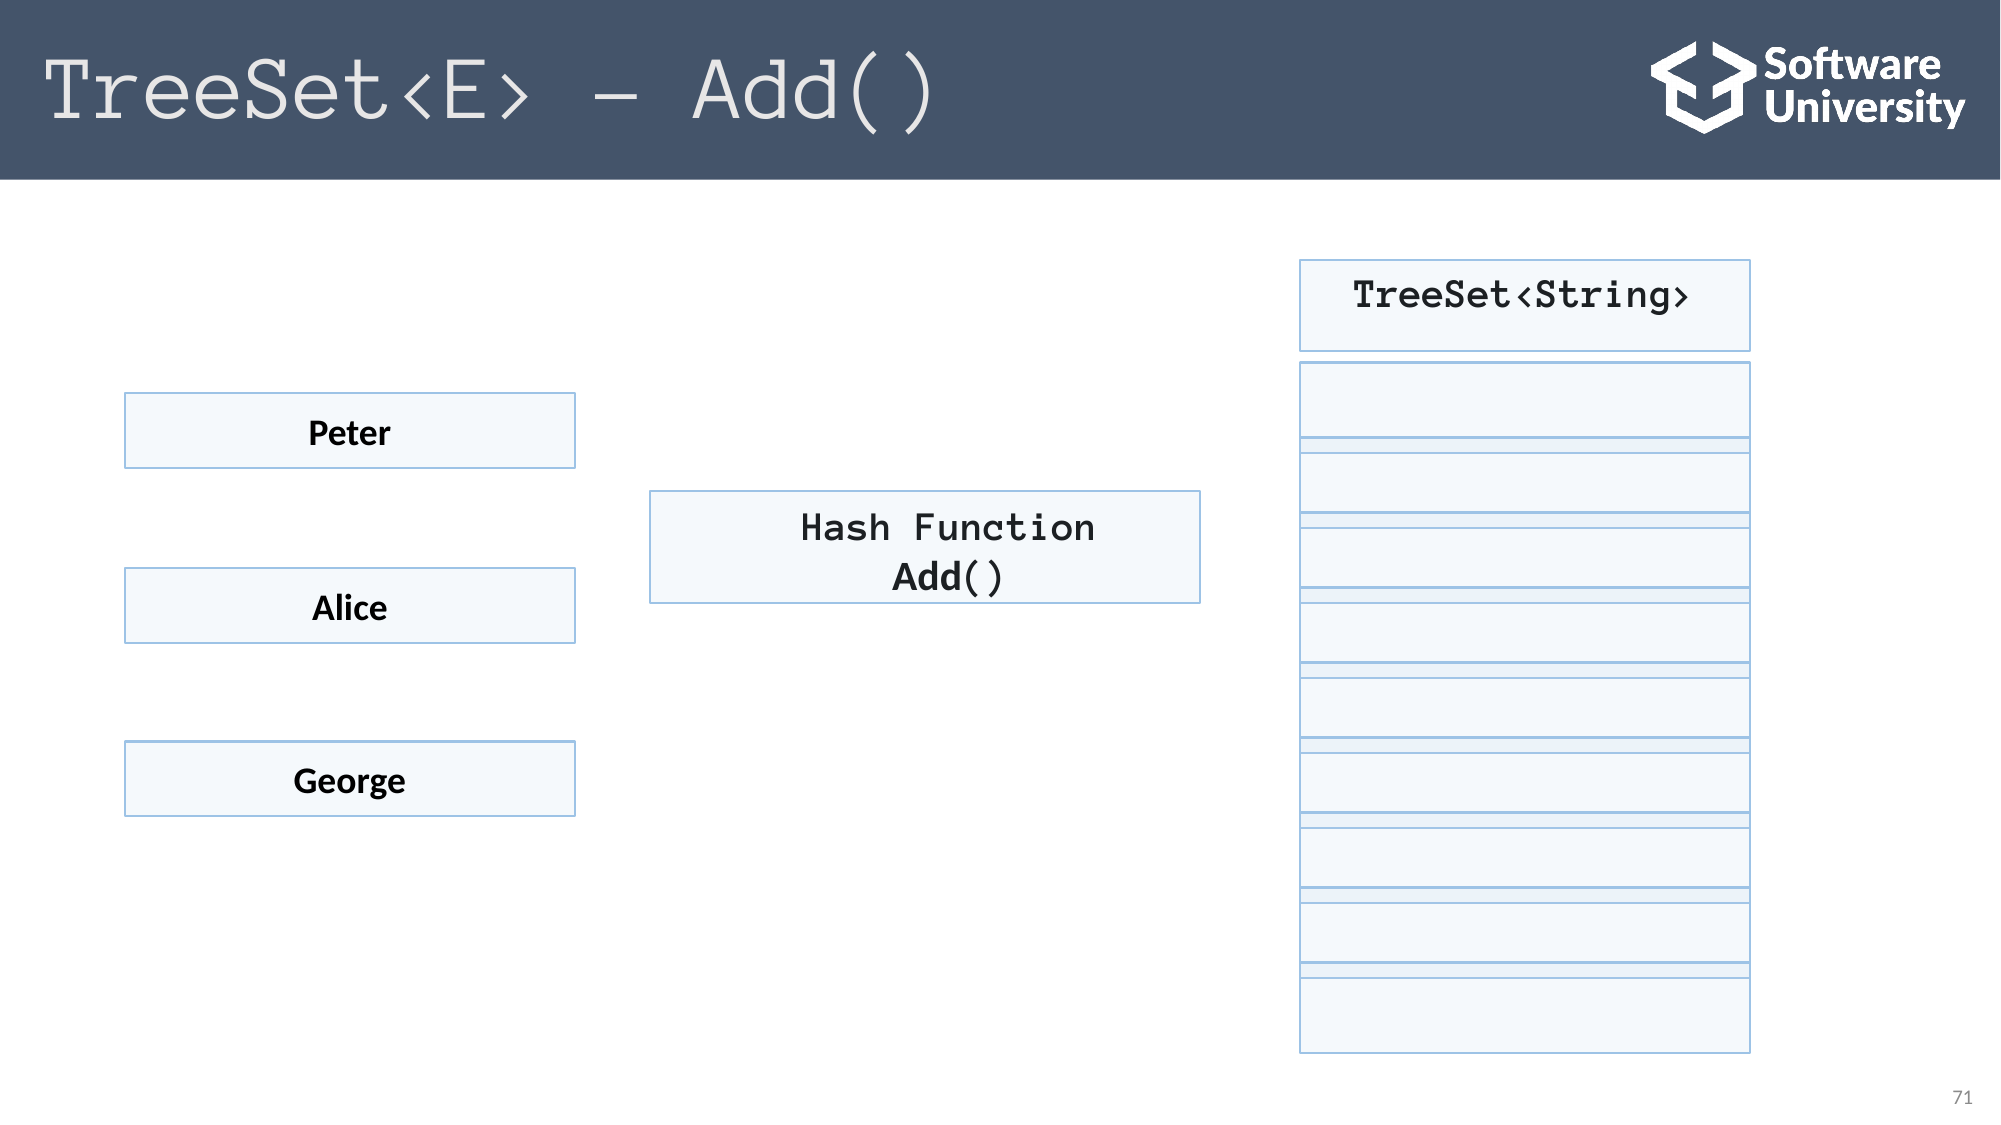

# TreeSet<E> – Add()
TreeSet<String>

Peter

Hash Function
Add()

Alice

George

71